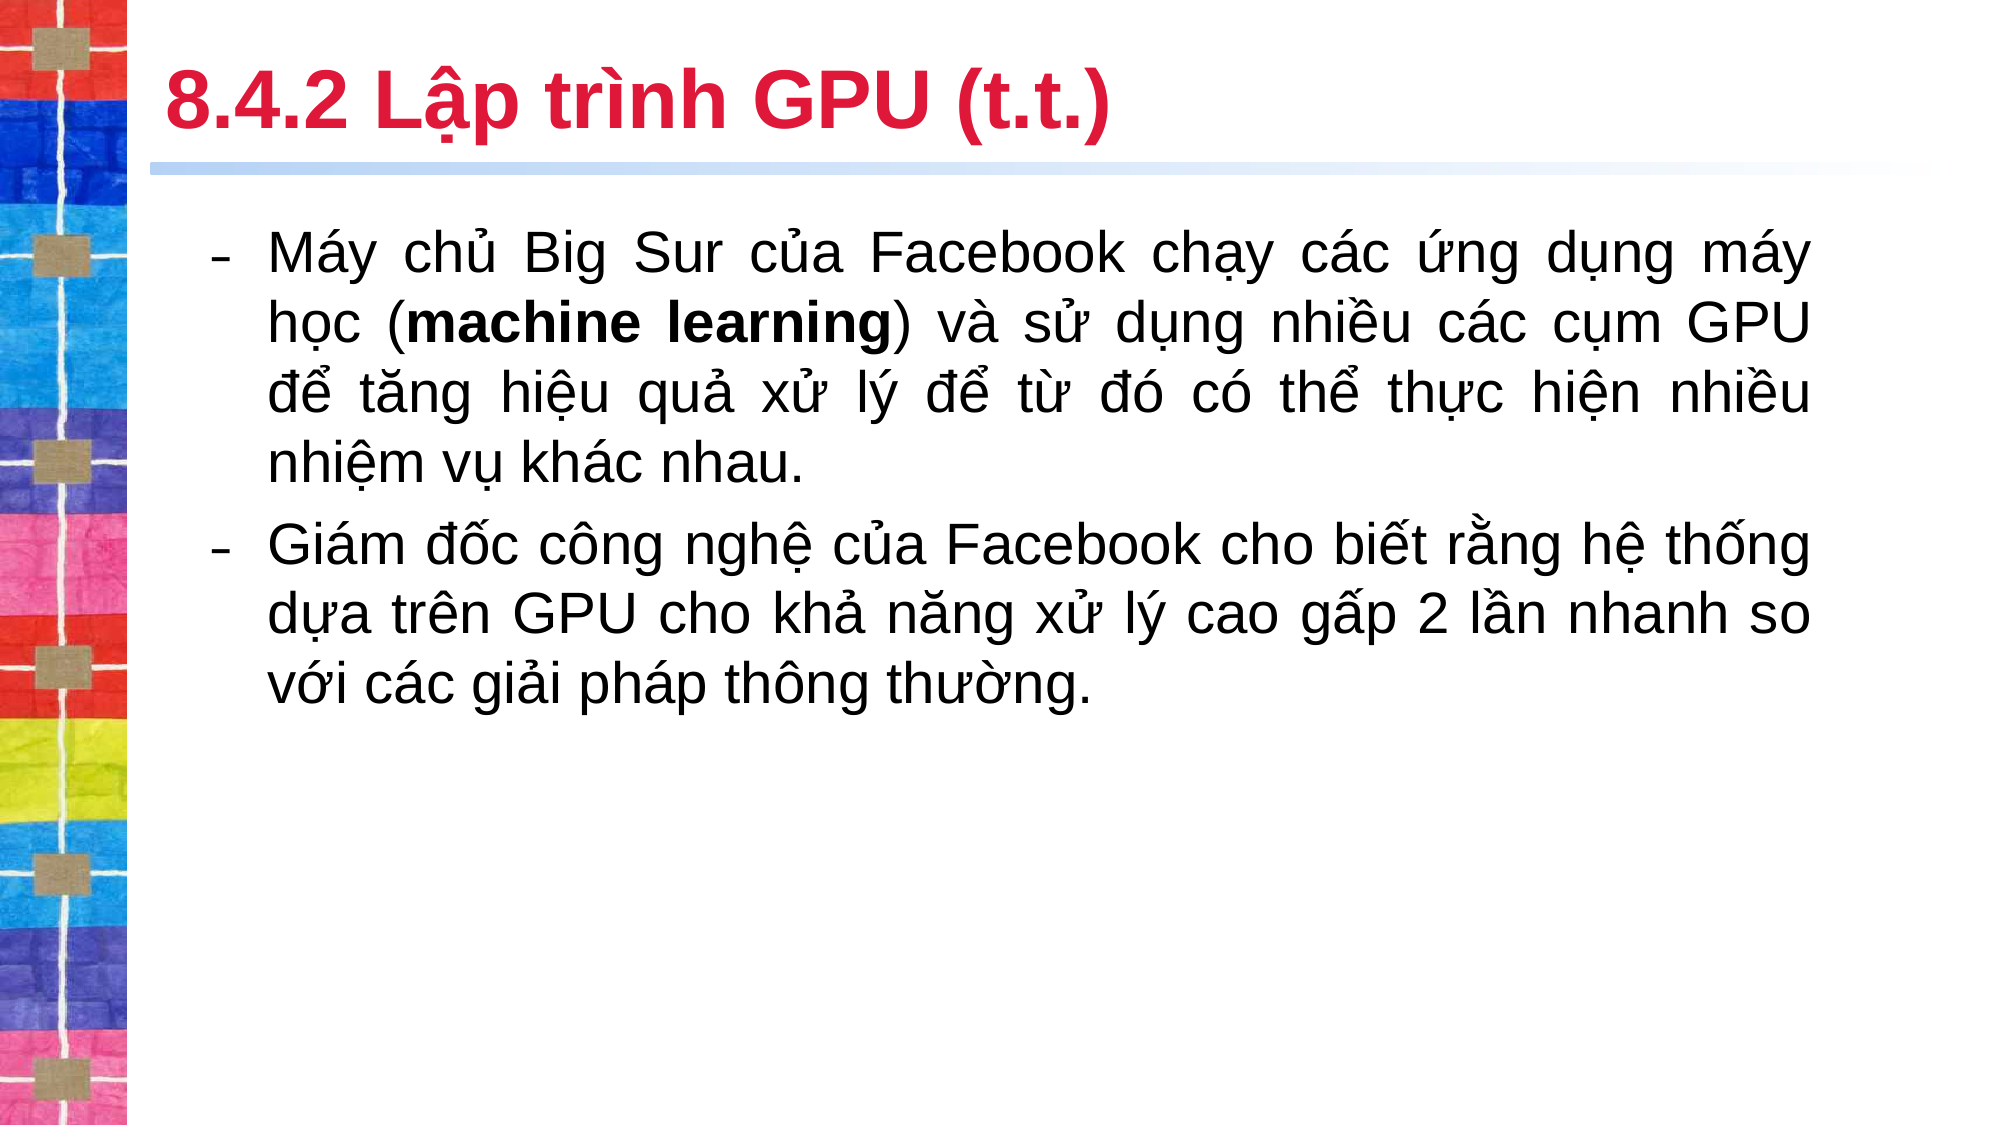

# 8.4.2 Lập trình GPU (t.t.)
Máy chủ Big Sur của Facebook chạy các ứng dụng máy học (machine learning) và sử dụng nhiều các cụm GPU để tăng hiệu quả xử lý để từ đó có thể thực hiện nhiều nhiệm vụ khác nhau.
Giám đốc công nghệ của Facebook cho biết rằng hệ thống dựa trên GPU cho khả năng xử lý cao gấp 2 lần nhanh so với các giải pháp thông thường.